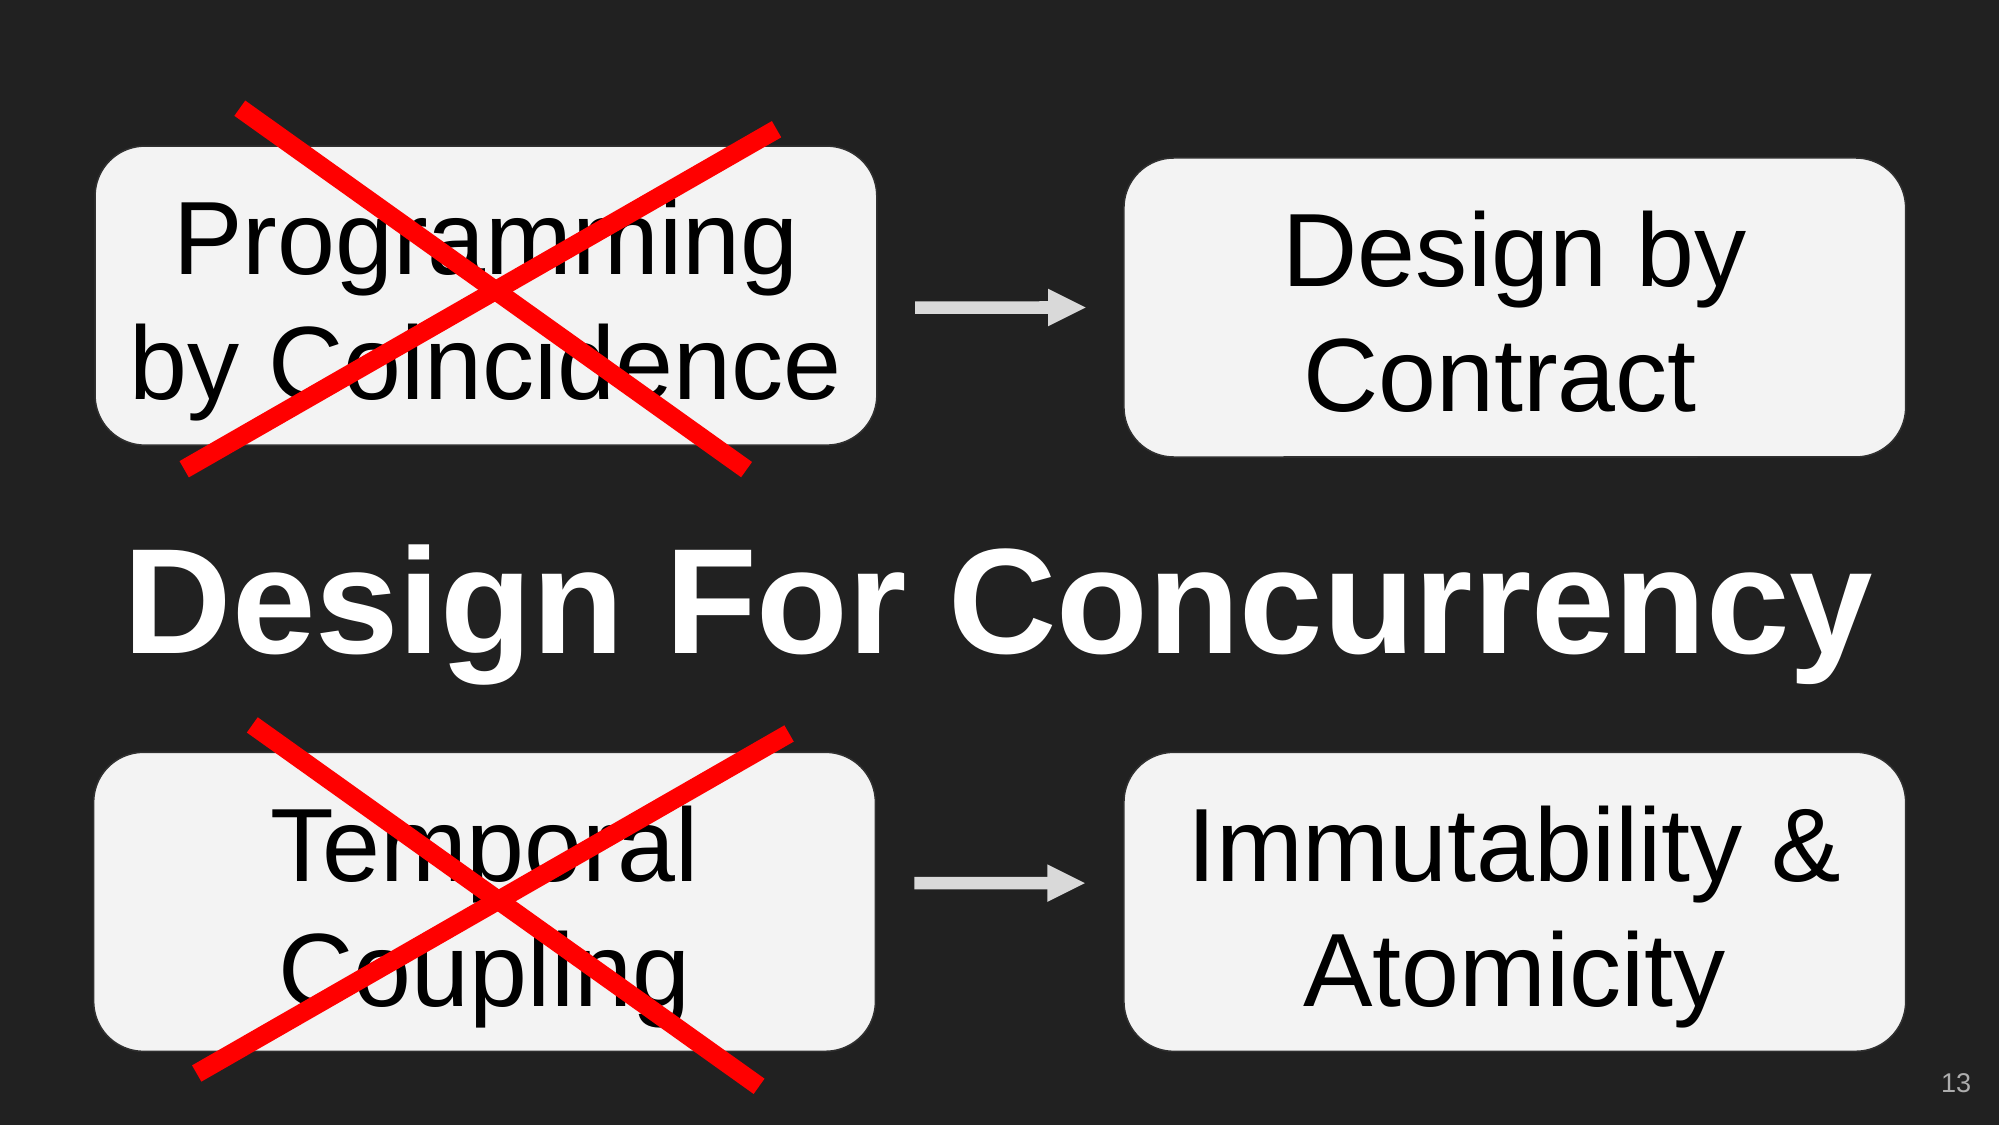

Programming by Coincidence
Design by Contract
# Design For Concurrency
Temporal Coupling
Immutability &
Atomicity
13